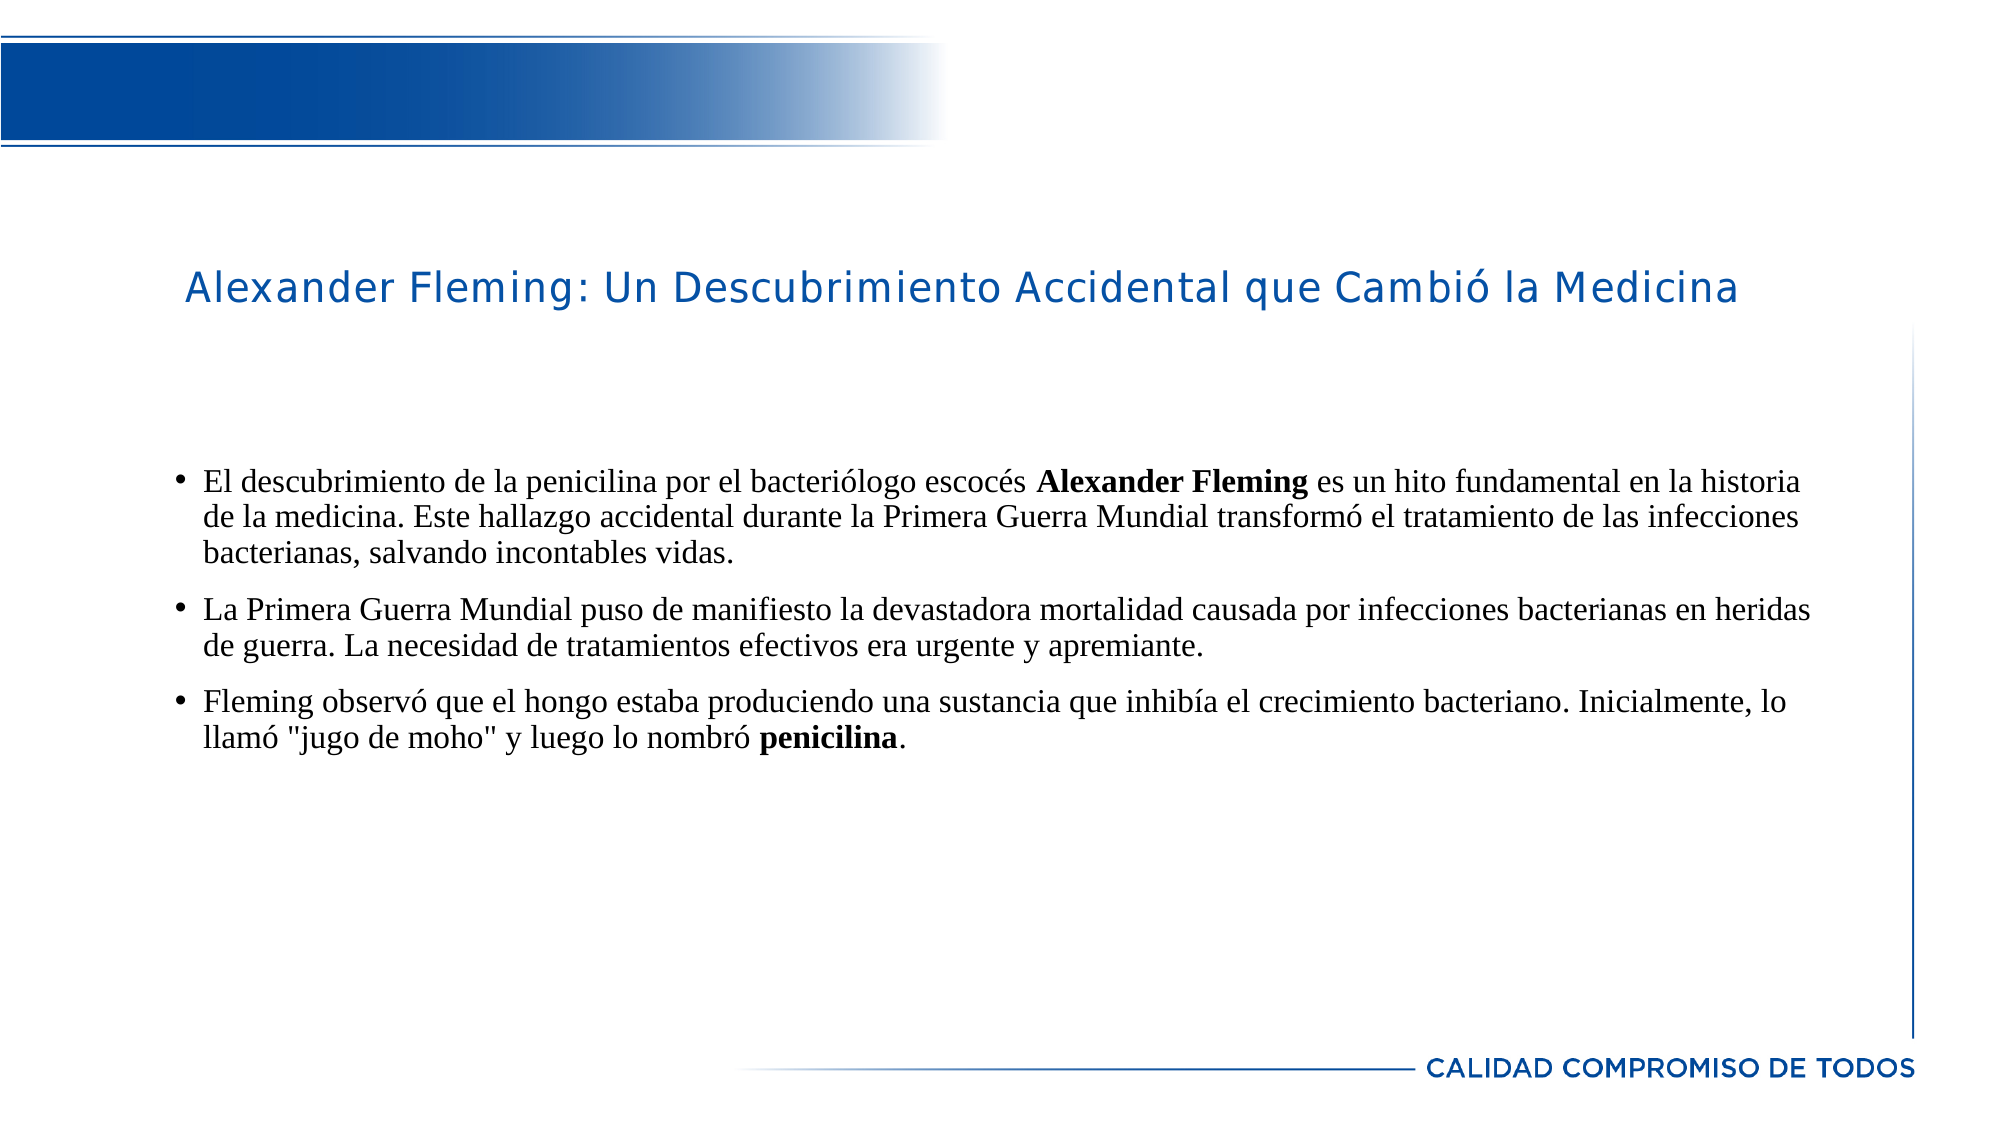

# Alexander Fleming: Un Descubrimiento Accidental que Cambió la Medicina

El descubrimiento de la penicilina por el bacteriólogo escocés Alexander Fleming es un hito fundamental en la historia de la medicina. Este hallazgo accidental durante la Primera Guerra Mundial transformó el tratamiento de las infecciones bacterianas, salvando incontables vidas.
La Primera Guerra Mundial puso de manifiesto la devastadora mortalidad causada por infecciones bacterianas en heridas de guerra. La necesidad de tratamientos efectivos era urgente y apremiante.
Fleming observó que el hongo estaba produciendo una sustancia que inhibía el crecimiento bacteriano. Inicialmente, lo llamó "jugo de moho" y luego lo nombró penicilina.